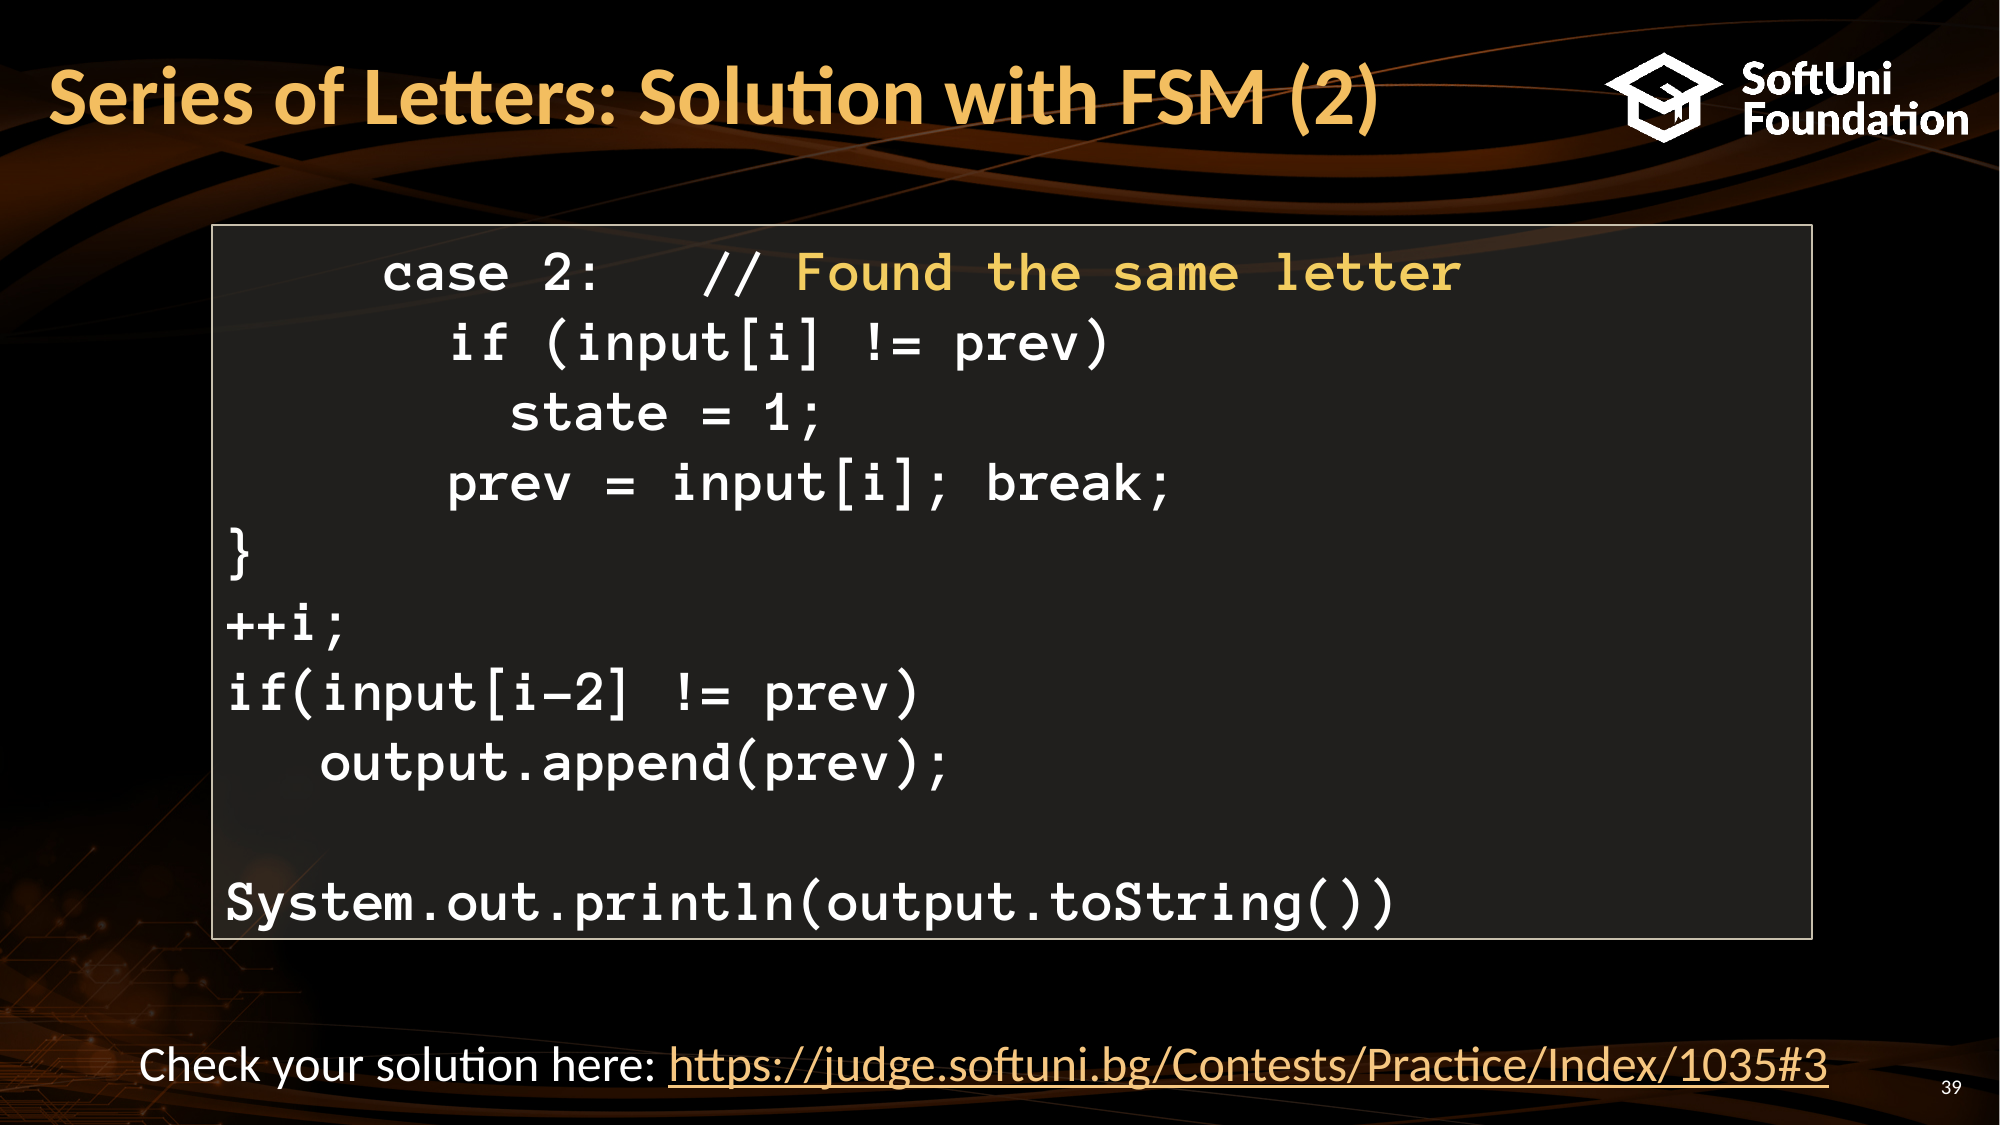

# Series of Letters: Solution with FSM (2)
     case 2:   // Found the same letter
       if (input[i] != prev)
         state = 1;
       prev = input[i]; break;
}
++i;
if(input[i-2] != prev)
   output.append(prev);

System.out.println(output.toString())
Check your solution here: https://judge.softuni.bg/Contests/Practice/Index/1035#3
39